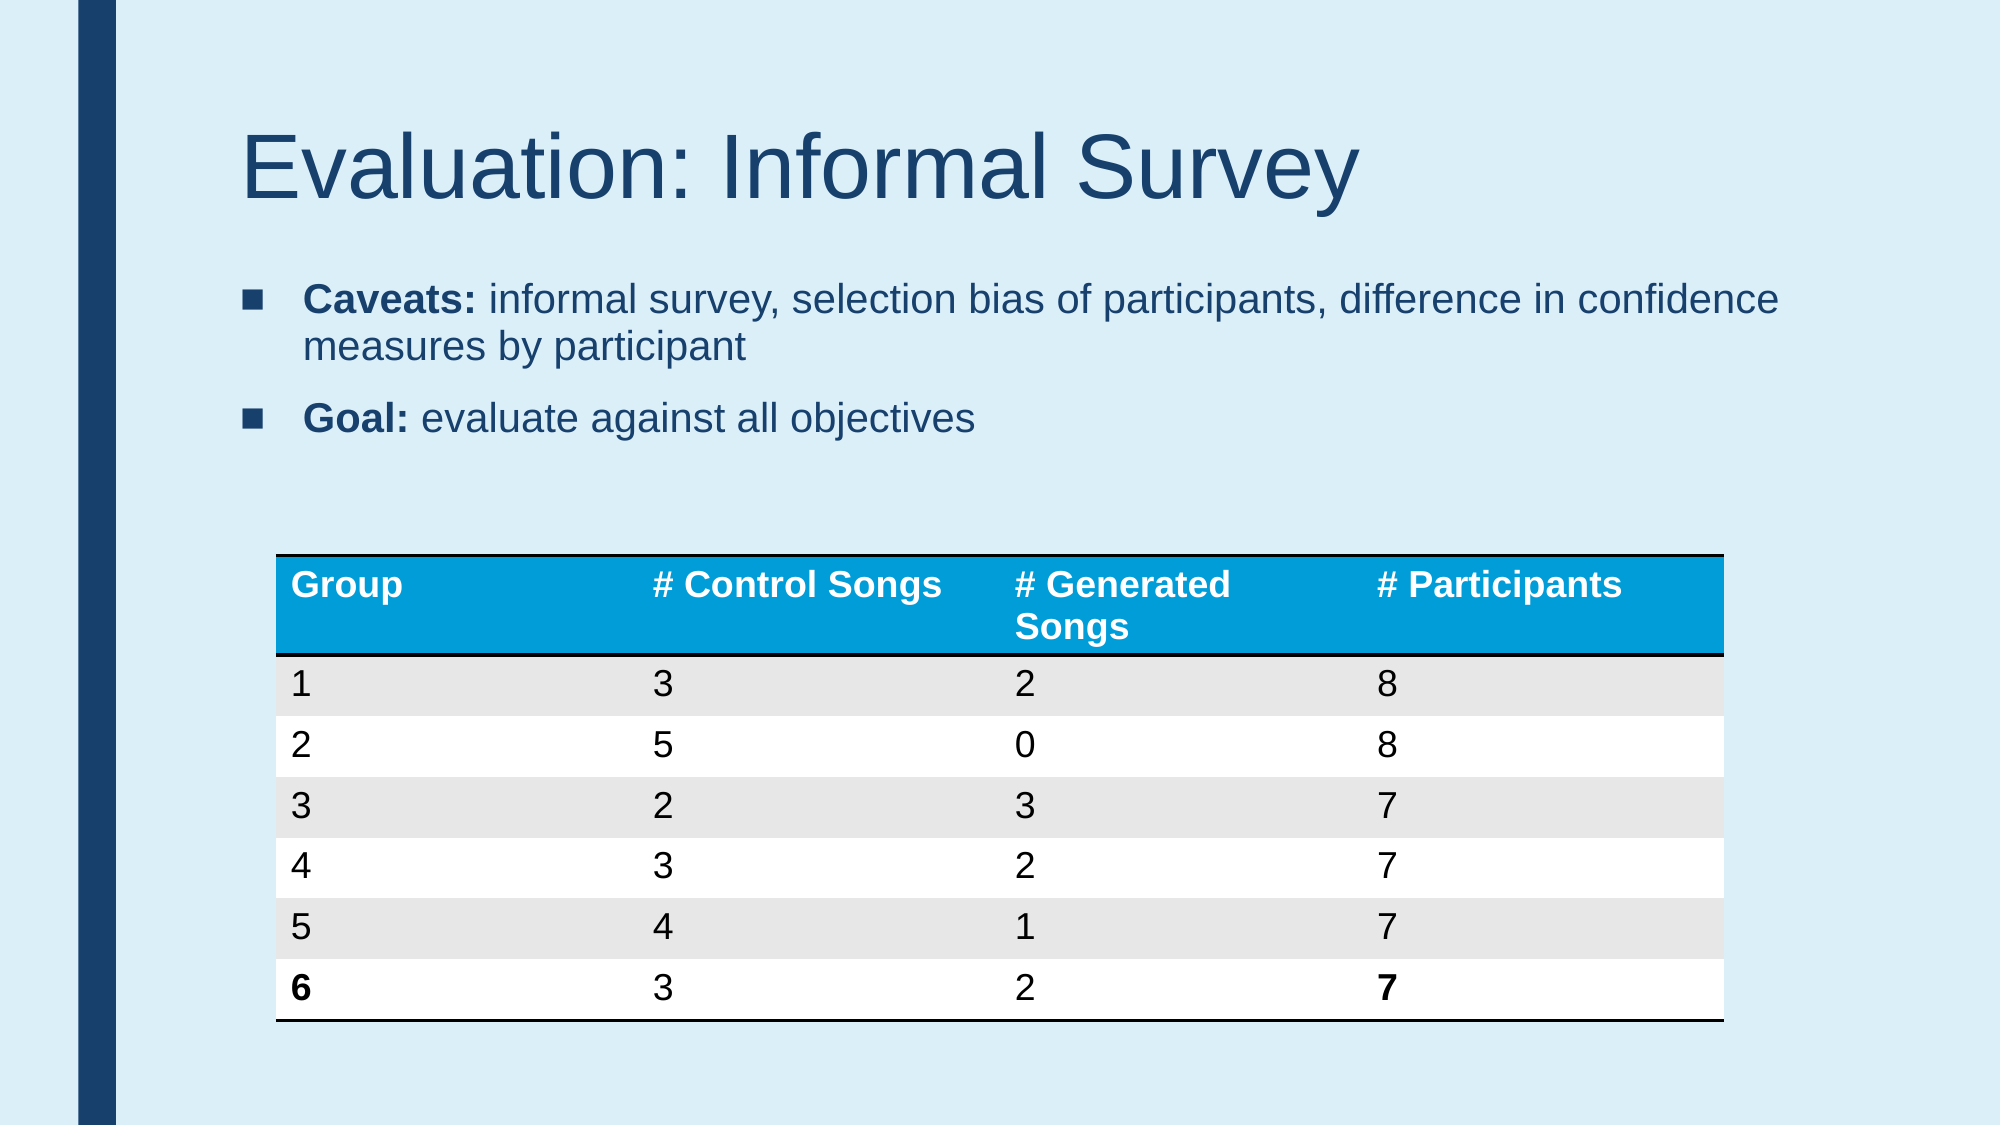

# Evaluation: Informal Survey
Caveats: informal survey, selection bias of participants, difference in confidence measures by participant
Goal: evaluate against all objectives

| Group | # Control Songs | # Generated Songs | # Participants |
| --- | --- | --- | --- |
| 1 | 3 | 2 | 8 |
| 2 | 5 | 0 | 8 |
| 3 | 2 | 3 | 7 |
| 4 | 3 | 2 | 7 |
| 5 | 4 | 1 | 7 |
| 6 | 3 | 2 | 7 |